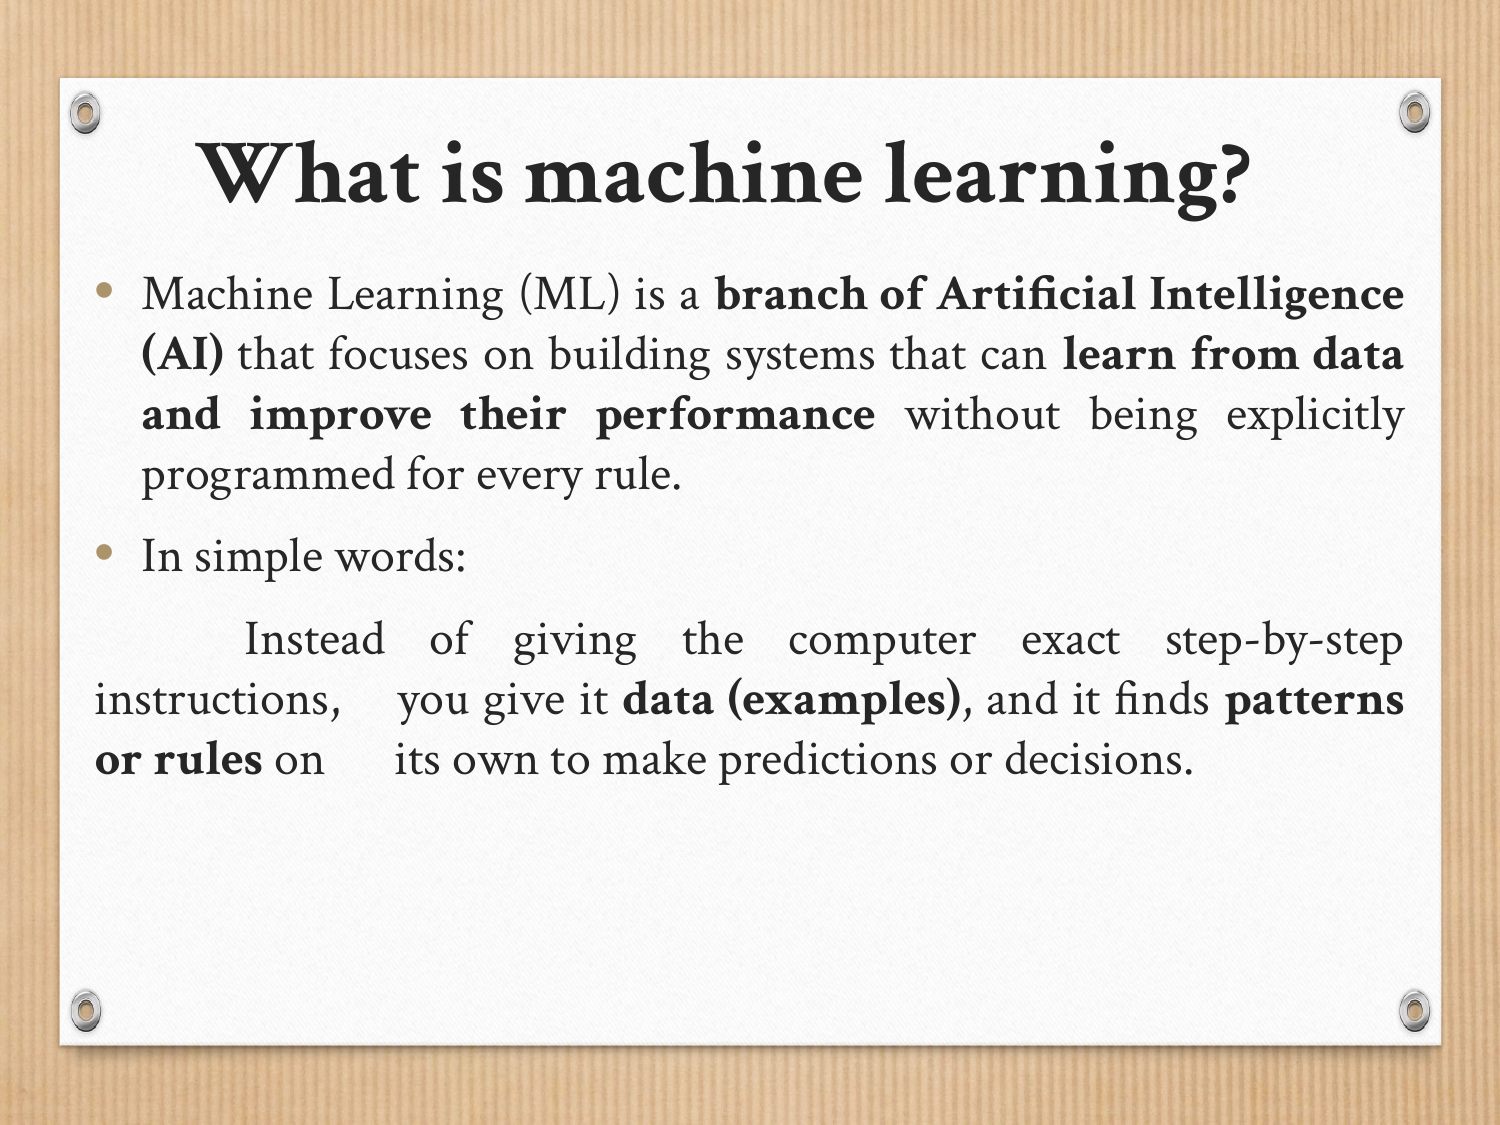

# What is machine learning?
Machine Learning (ML) is a branch of Artificial Intelligence (AI) that focuses on building systems that can learn from data and improve their performance without being explicitly programmed for every rule.
In simple words:
	Instead of giving the computer exact step-by-step instructions, 	you give it data (examples), and it finds patterns or rules on 	its own to make predictions or decisions.